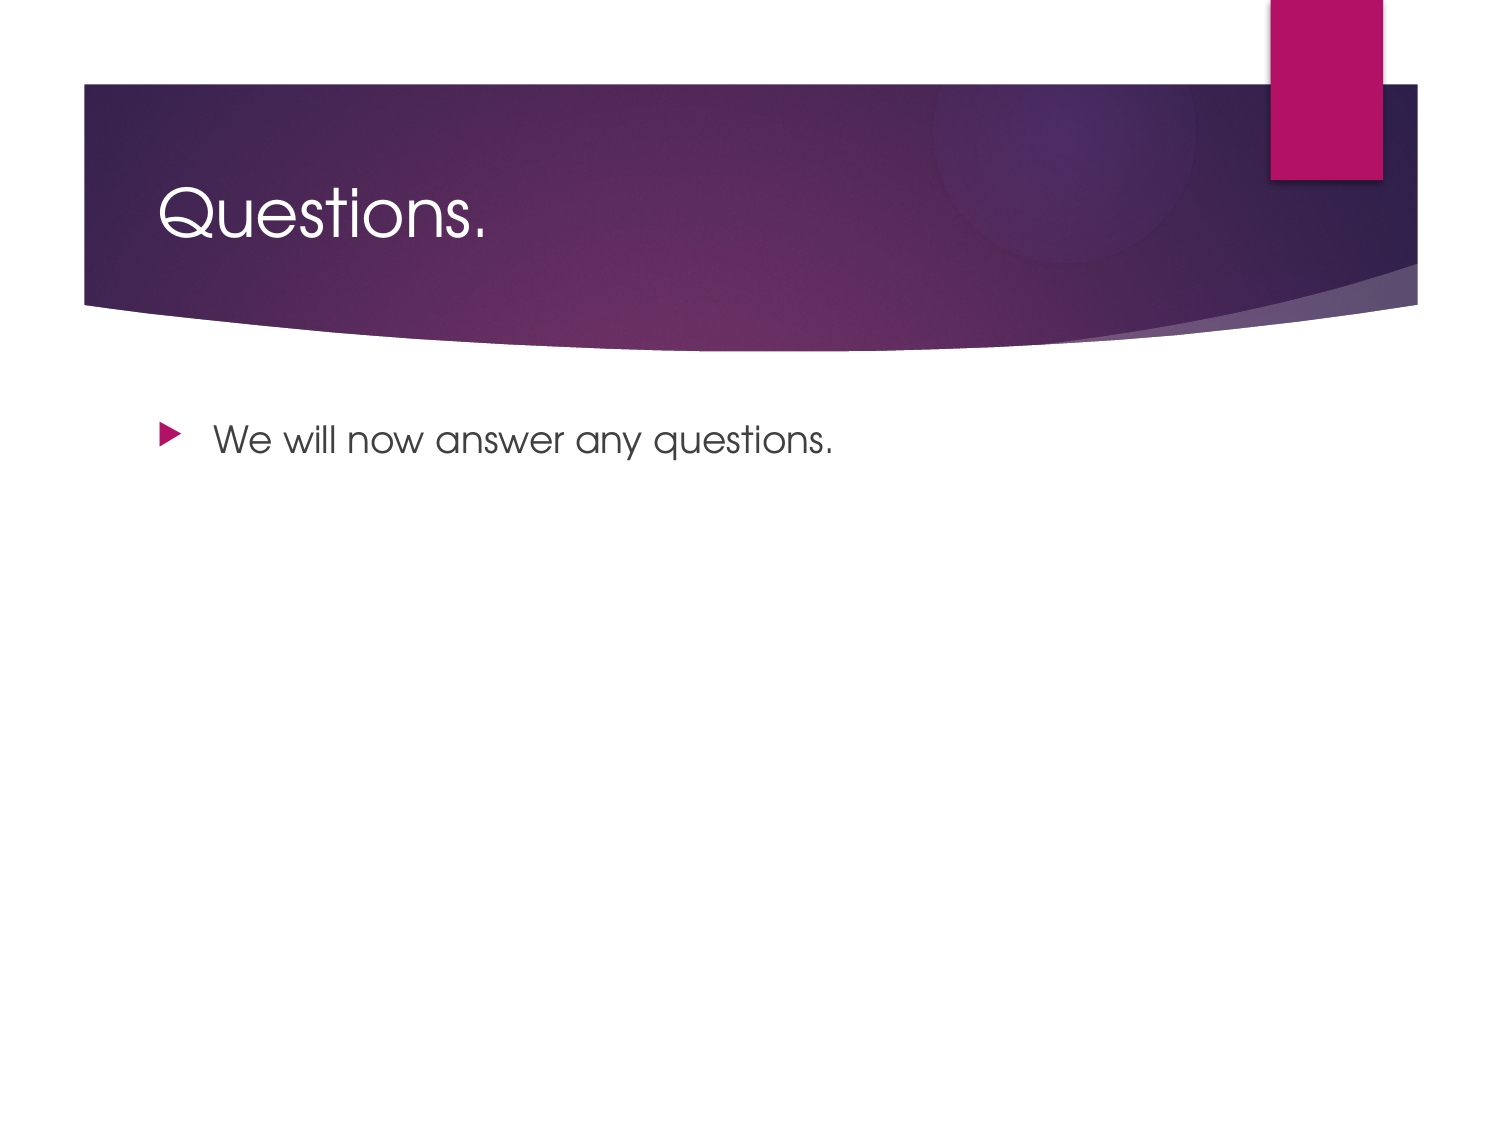

# Questions.
We will now answer any questions.